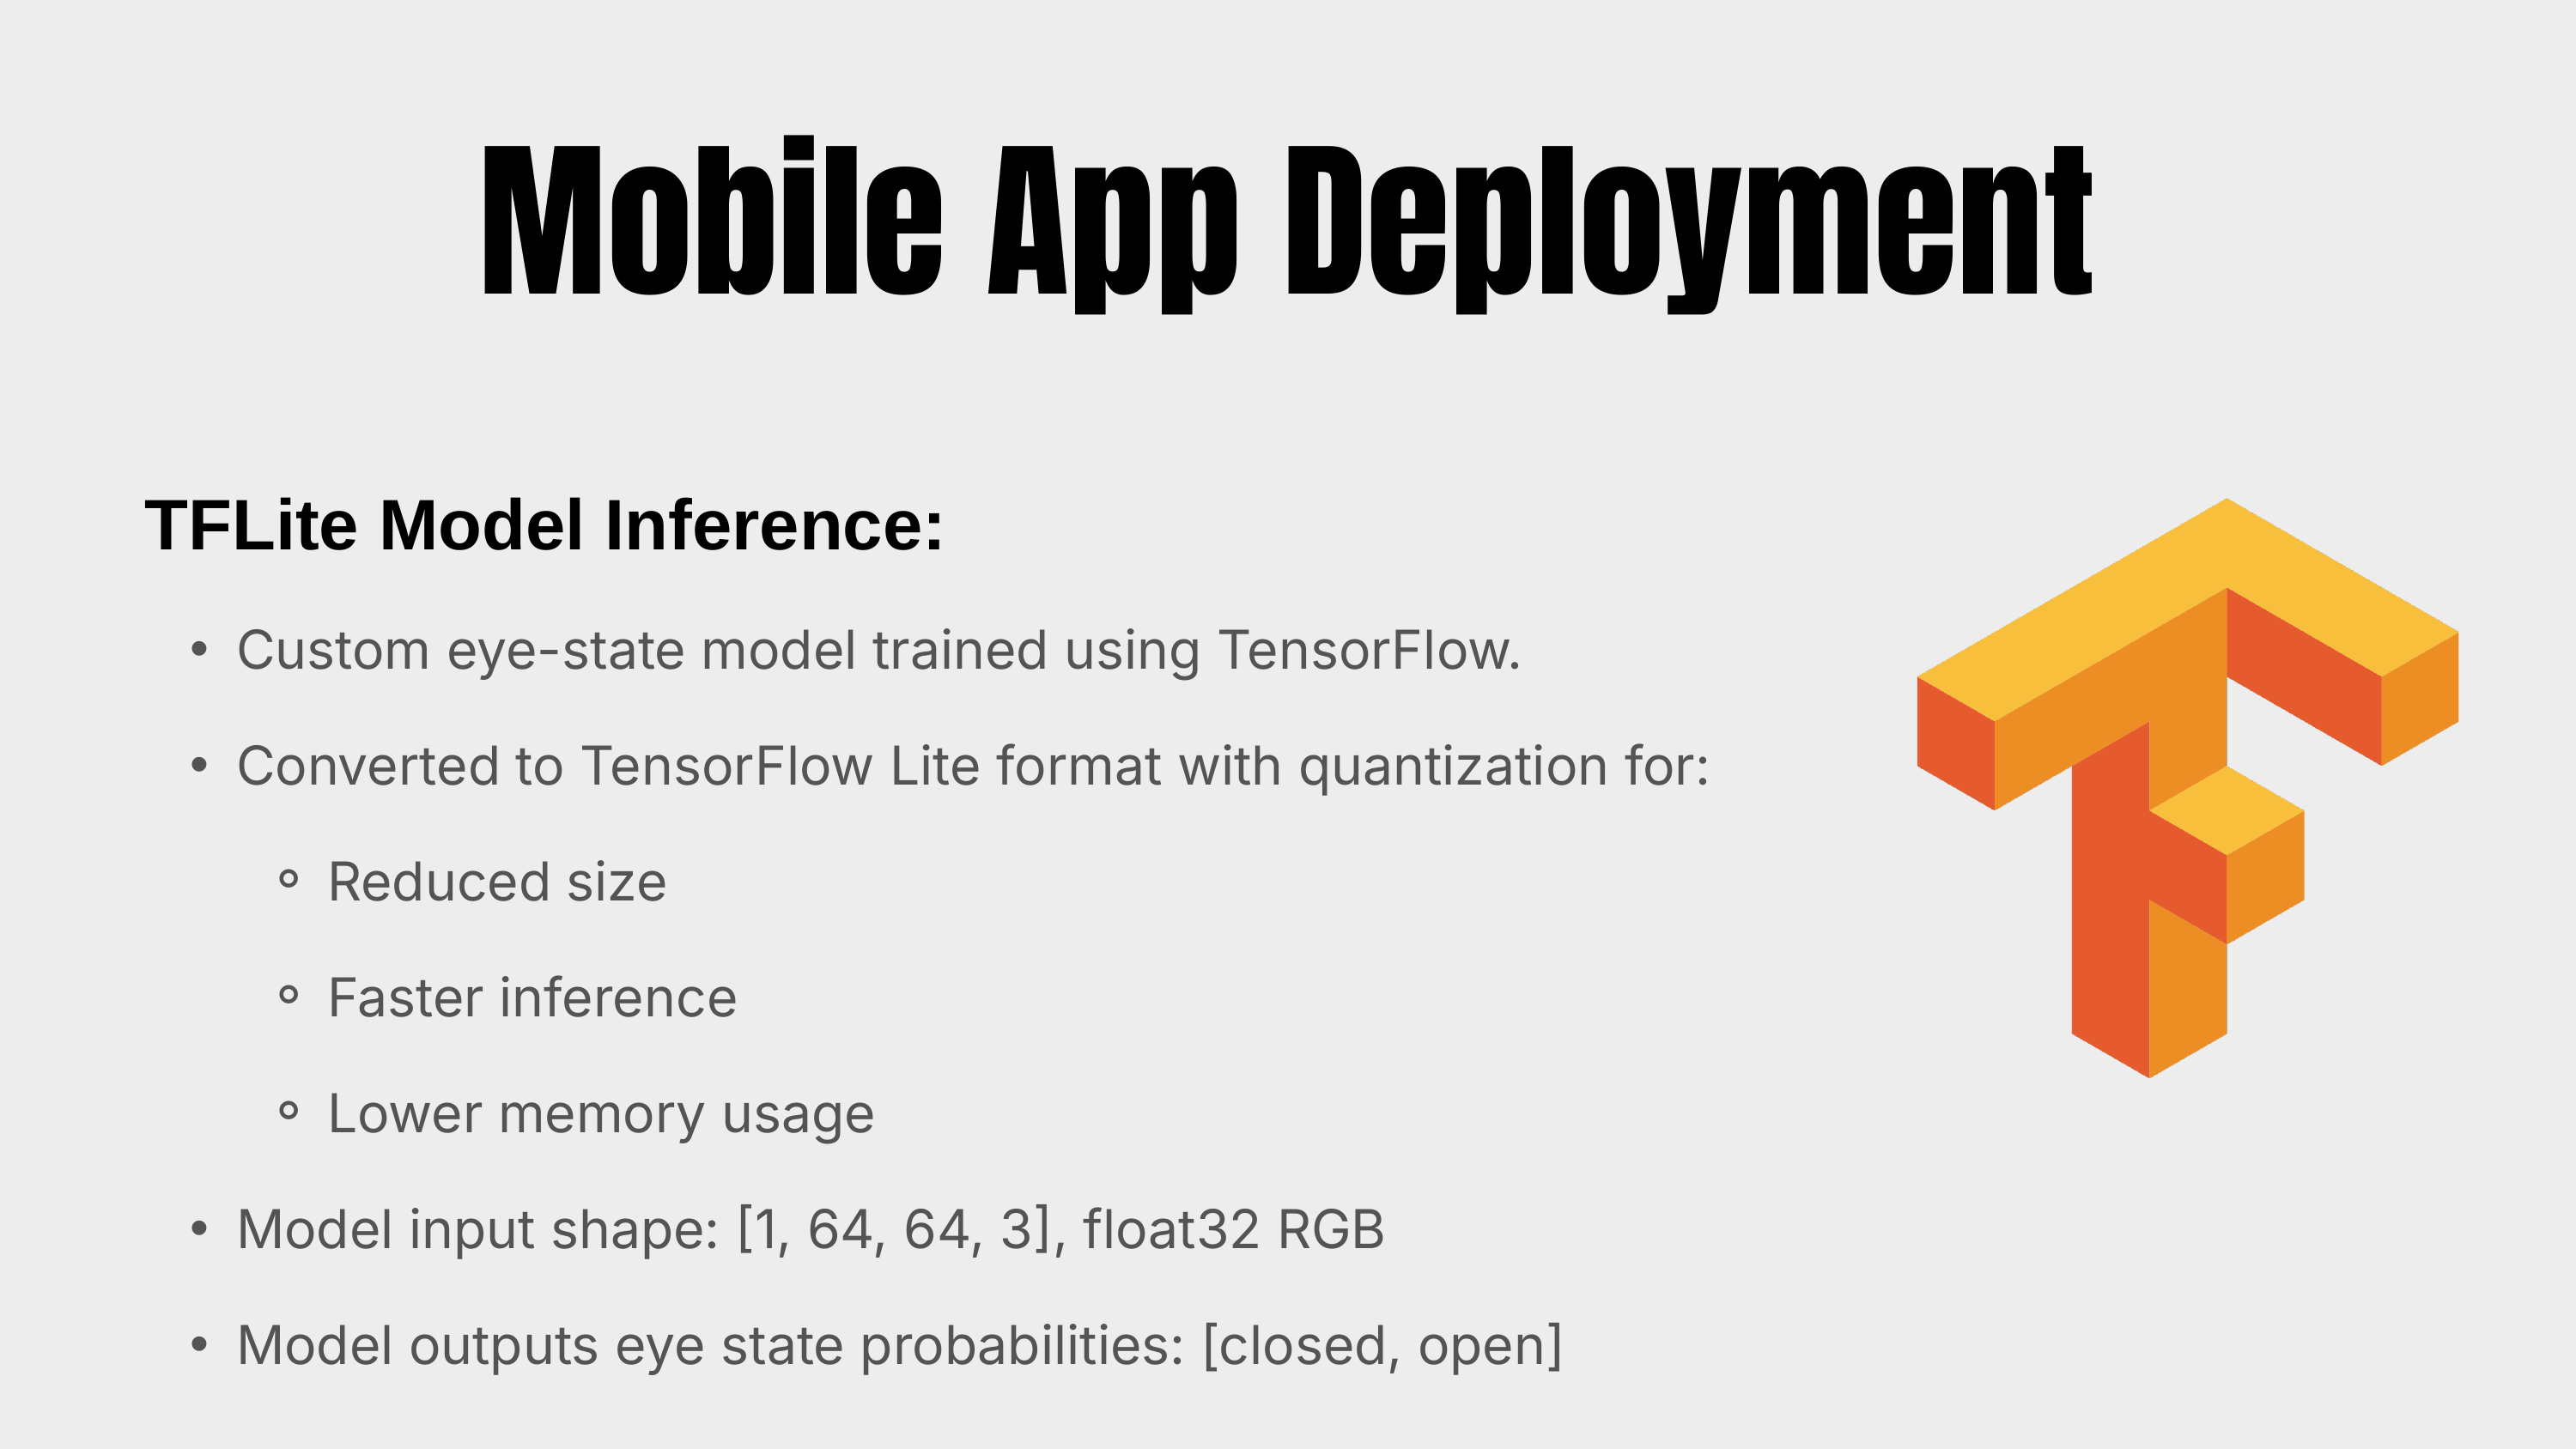

Mobile App Deployment
TFLite Model Inference:
Custom eye-state model trained using TensorFlow.
Converted to TensorFlow Lite format with quantization for:
Reduced size
Faster inference
Lower memory usage
Model input shape: [1, 64, 64, 3], float32 RGB
Model outputs eye state probabilities: [closed, open]